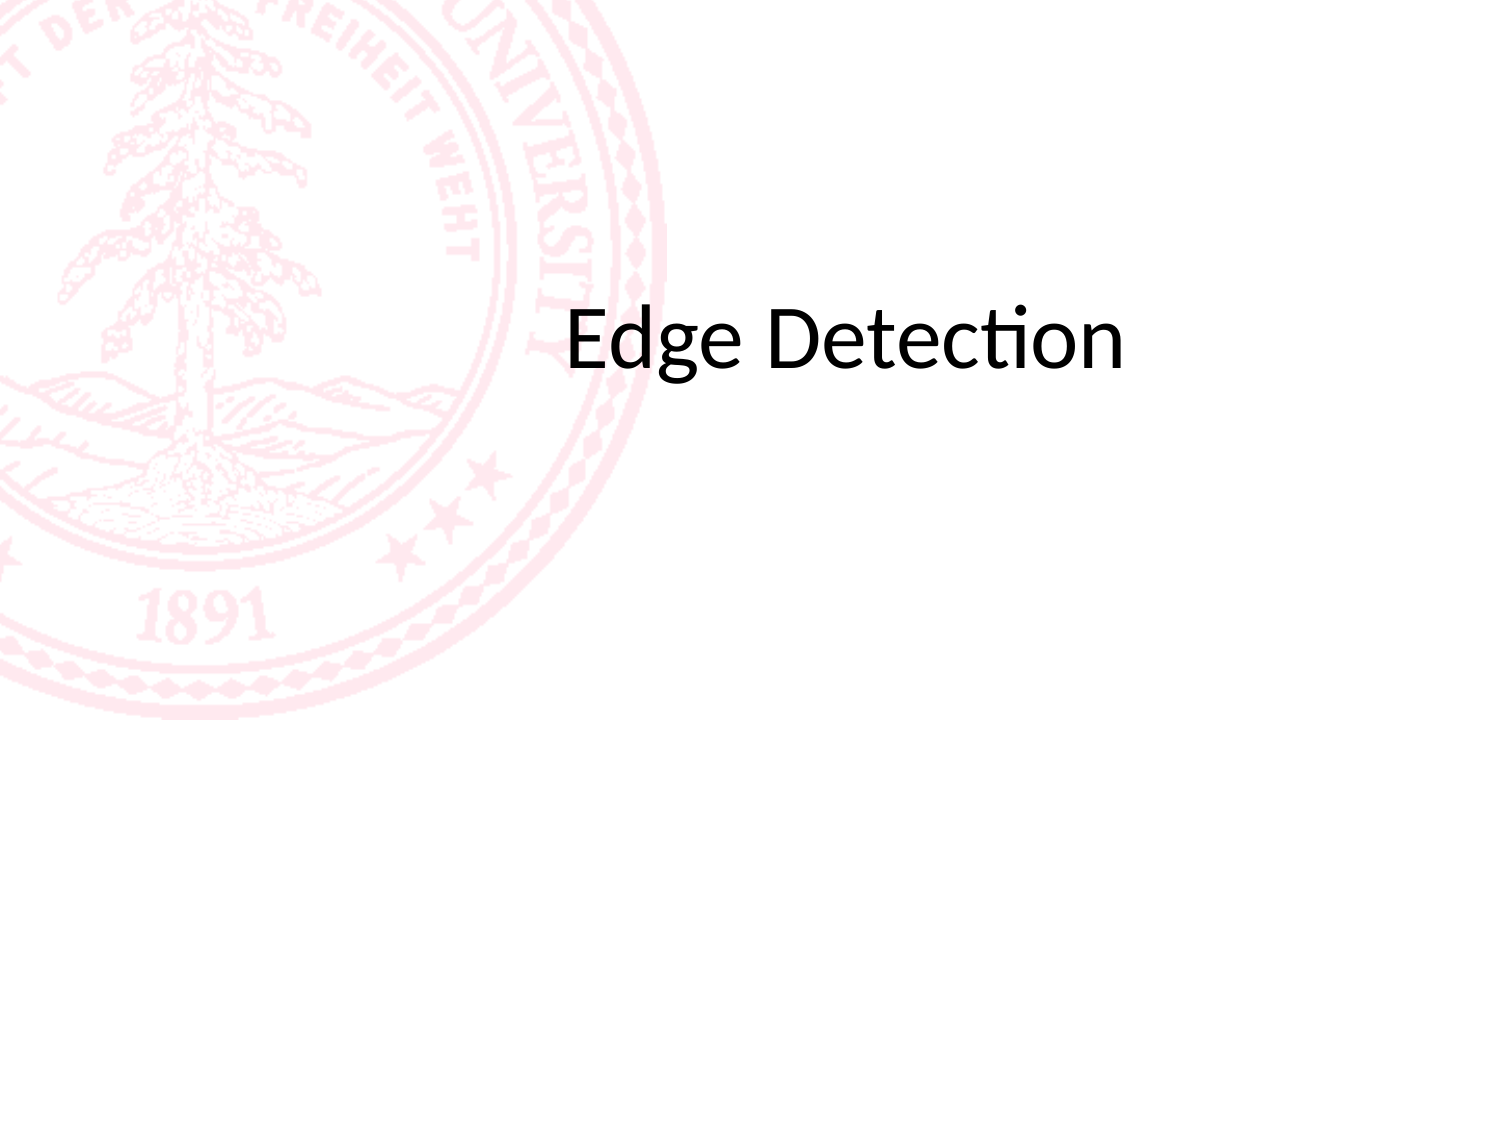

Edge Detection
1
2-­‐Oct-­‐14
Lecture 5 -
Fei-Fei Li